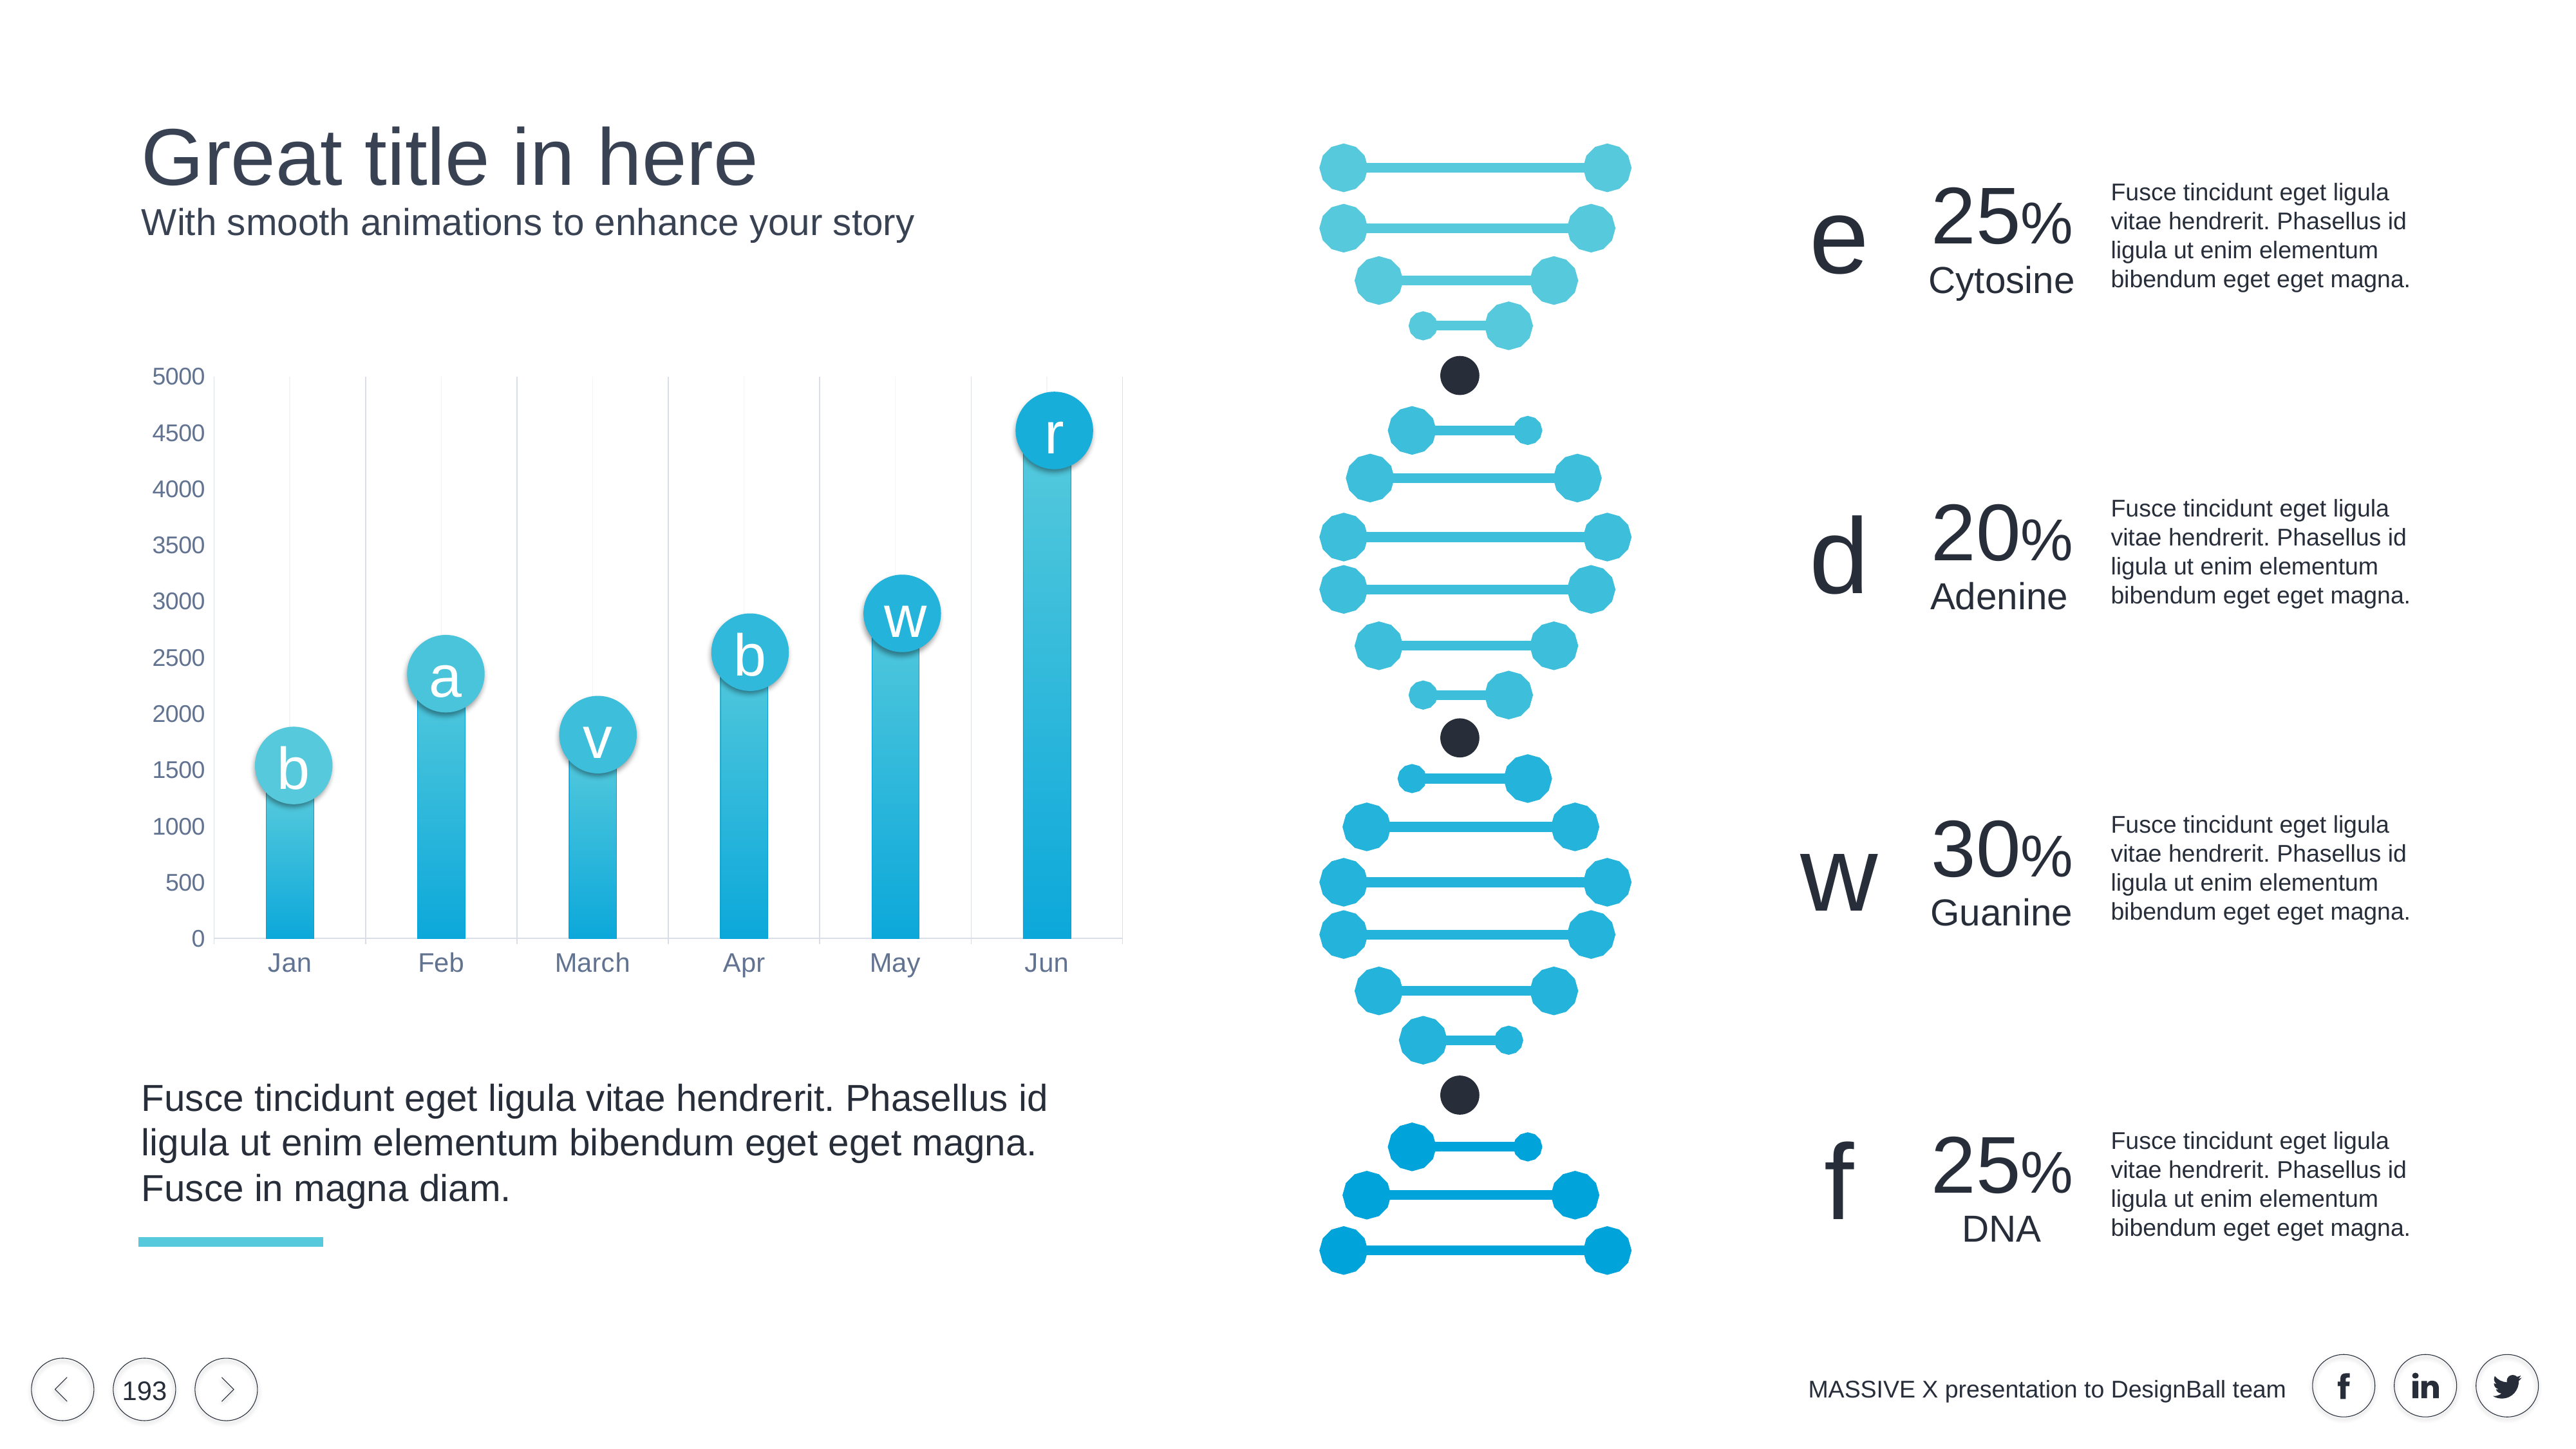

Great title in here
With smooth animations to enhance your story
25%
e
Cytosine
Fusce tincidunt eget ligula vitae hendrerit. Phasellus id ligula ut enim elementum bibendum eget eget magna.

### Chart

| Category | Series 1 |
|---|---|
| Jan | 1300.0 |
| Feb | 2400.0 |
| March | 1700.0 |
| Apr | 2600.0 |
| May | 3000.0 |
| Jun | 4500.0 |
r
20%
d
Adenine
Fusce tincidunt eget ligula vitae hendrerit. Phasellus id ligula ut enim elementum bibendum eget eget magna.
w
b
a
v

b
30%
w
Guanine
Fusce tincidunt eget ligula vitae hendrerit. Phasellus id ligula ut enim elementum bibendum eget eget magna.
Fusce tincidunt eget ligula vitae hendrerit. Phasellus id ligula ut enim elementum bibendum eget eget magna. Fusce in magna diam.

f
25%
DNA
Fusce tincidunt eget ligula vitae hendrerit. Phasellus id ligula ut enim elementum bibendum eget eget magna.